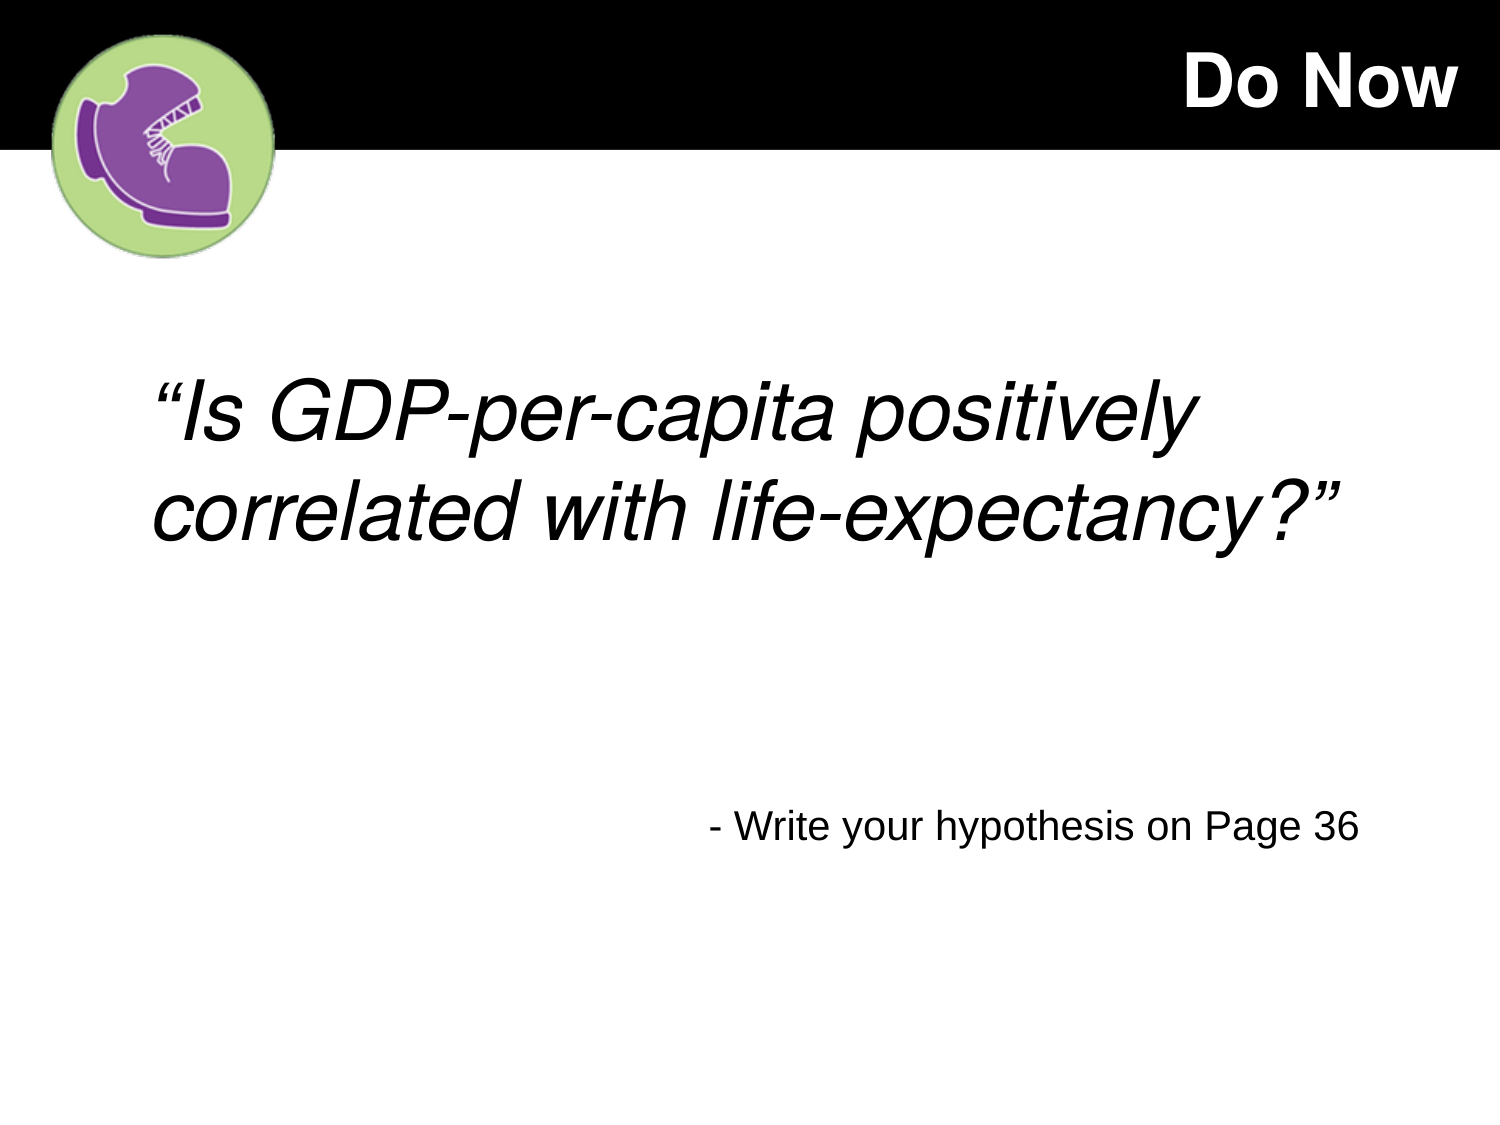

Do Now
“Is GDP-per-capita positively correlated with life-expectancy?”

- Write your hypothesis on Page 36